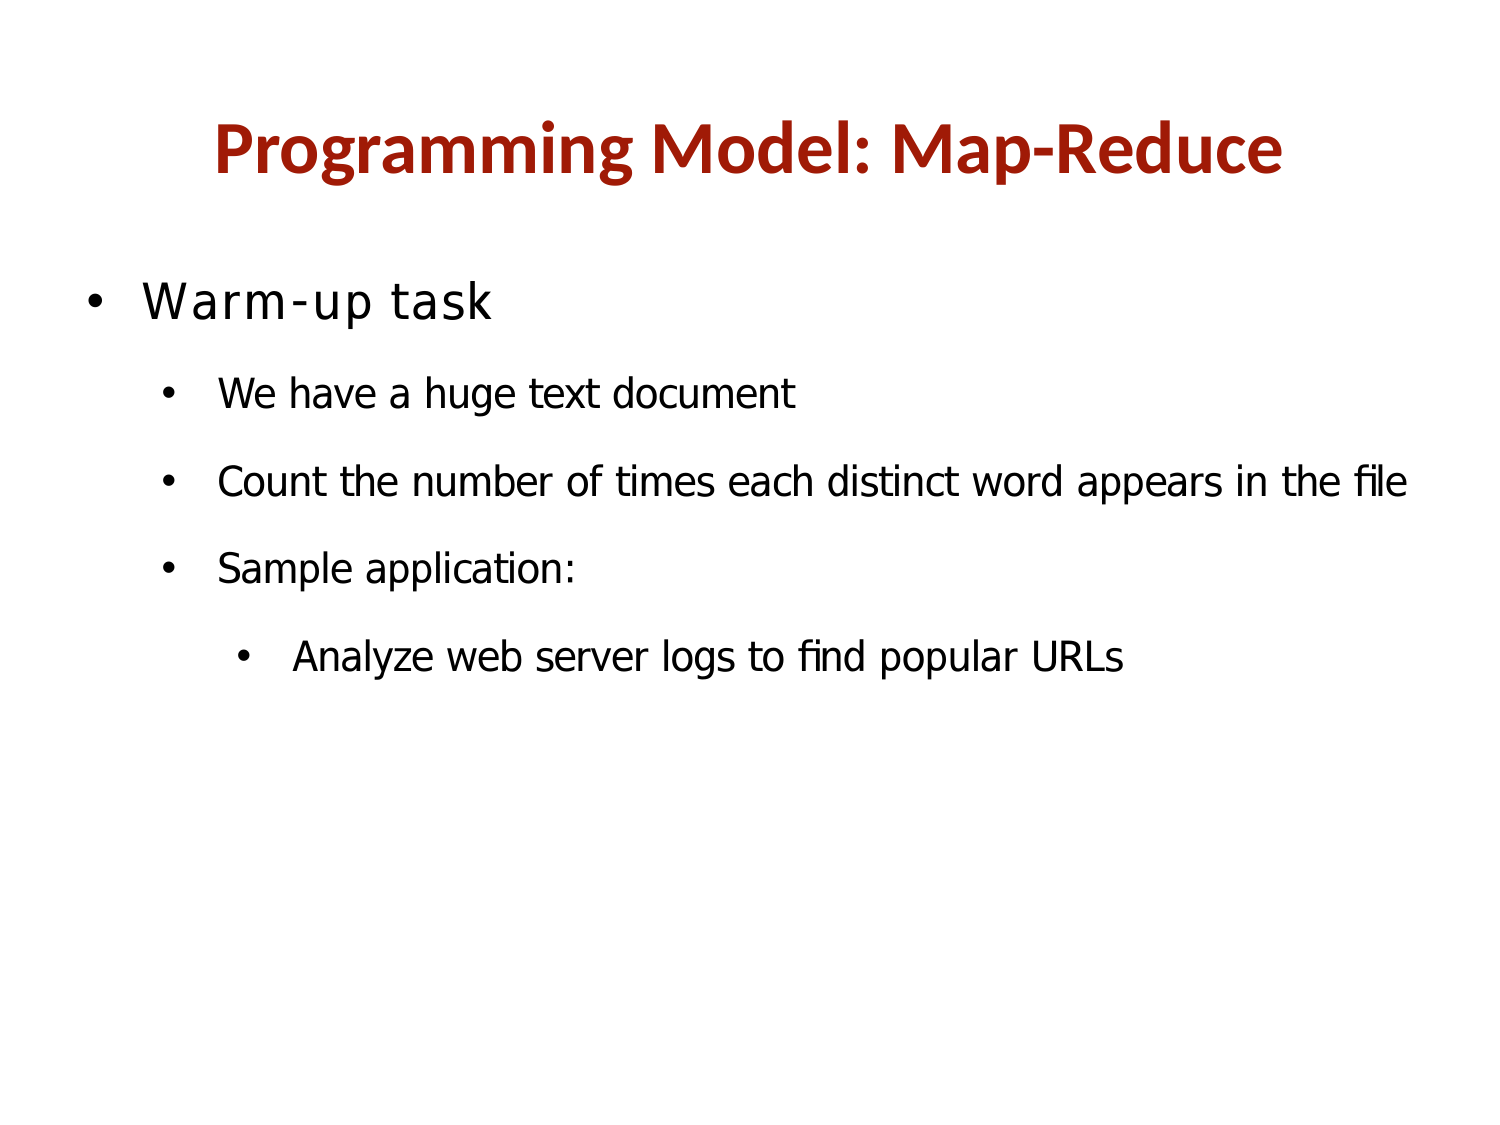

# Programming Model: Map-Reduce
Warm-up task
We have a huge text document
Count the number of times each distinct word appears in the file
Sample application:
Analyze web server logs to find popular URLs